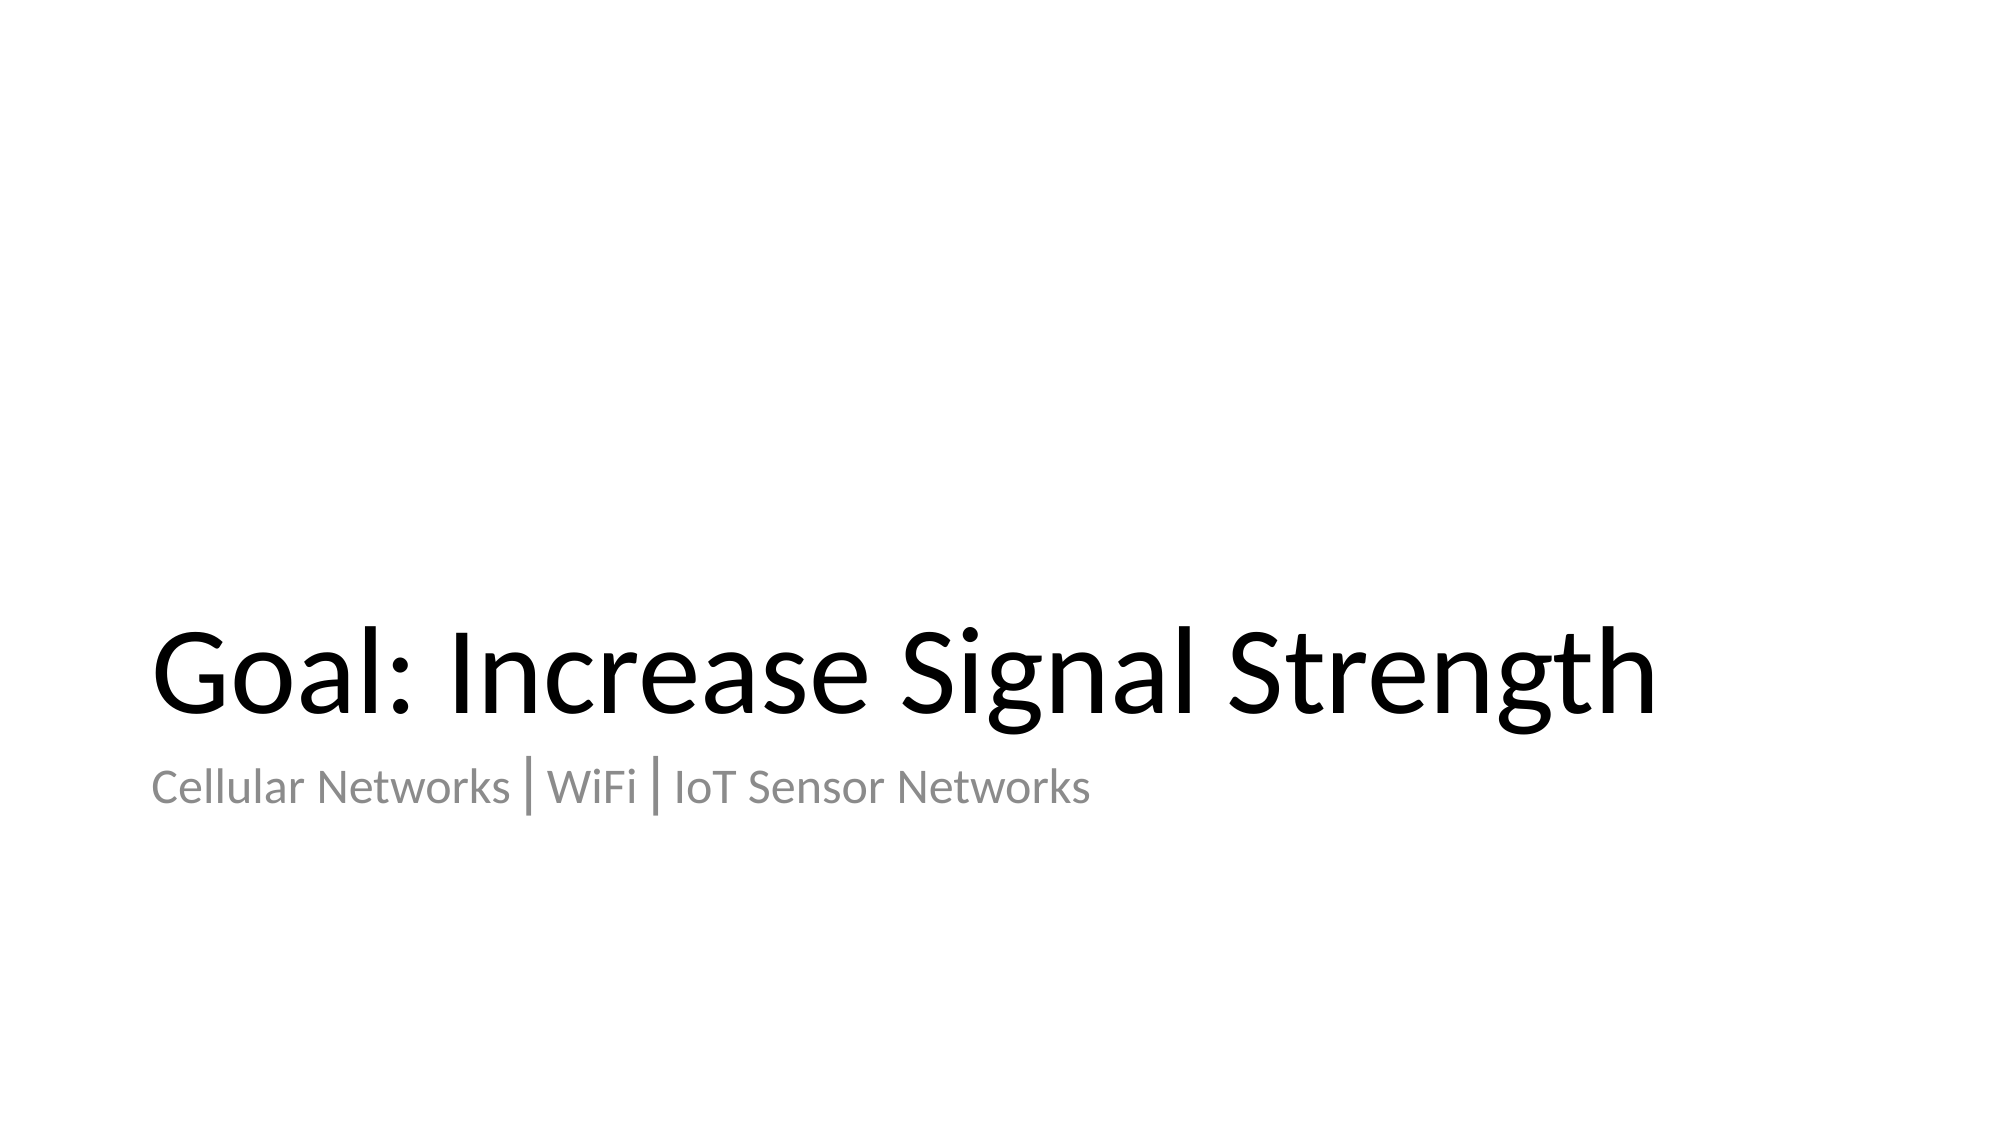

# Goal: Increase Signal Strength
Cellular Networks ⎜WiFi ⎜IoT Sensor Networks